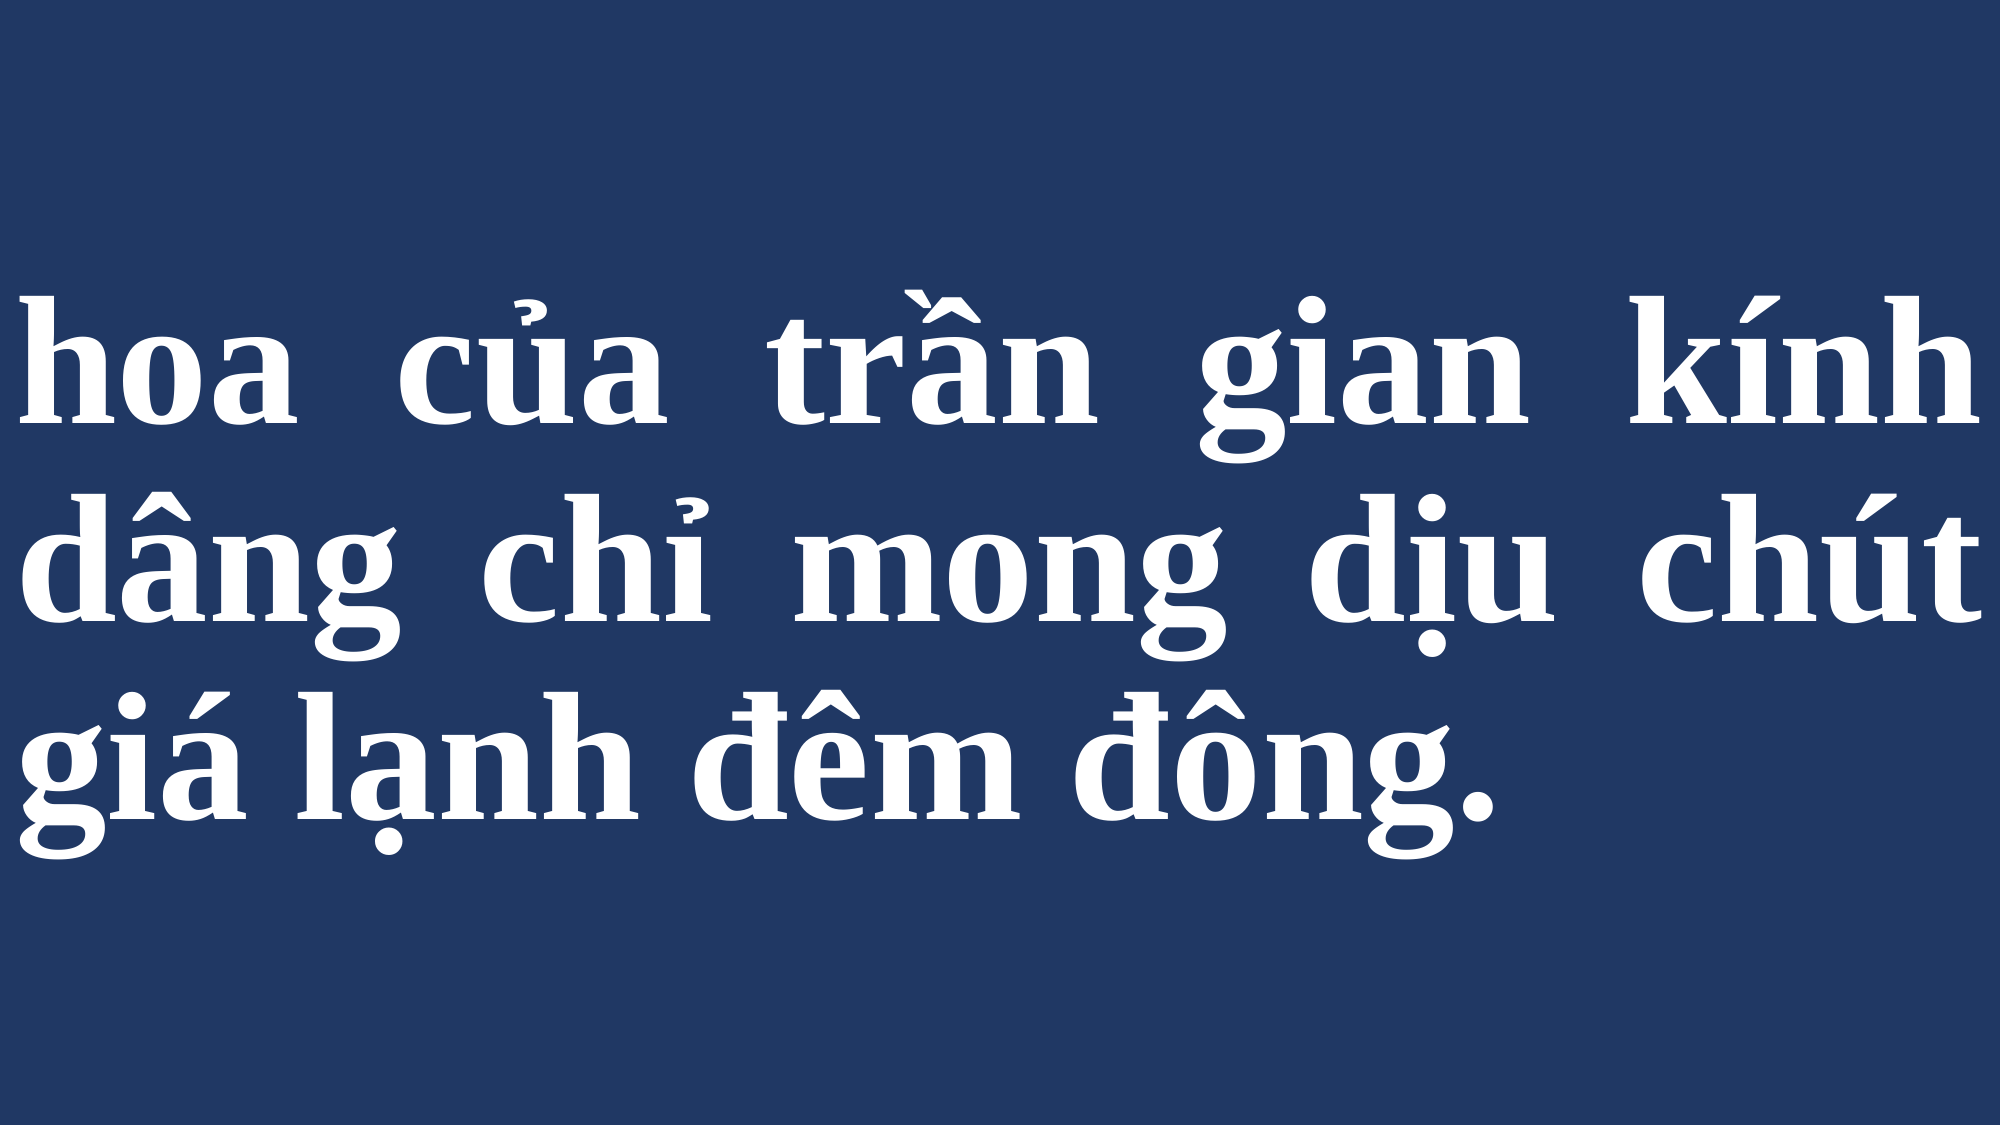

# hoa của trần gian kính dâng chỉ mong dịu chút giá lạnh đêm đông.